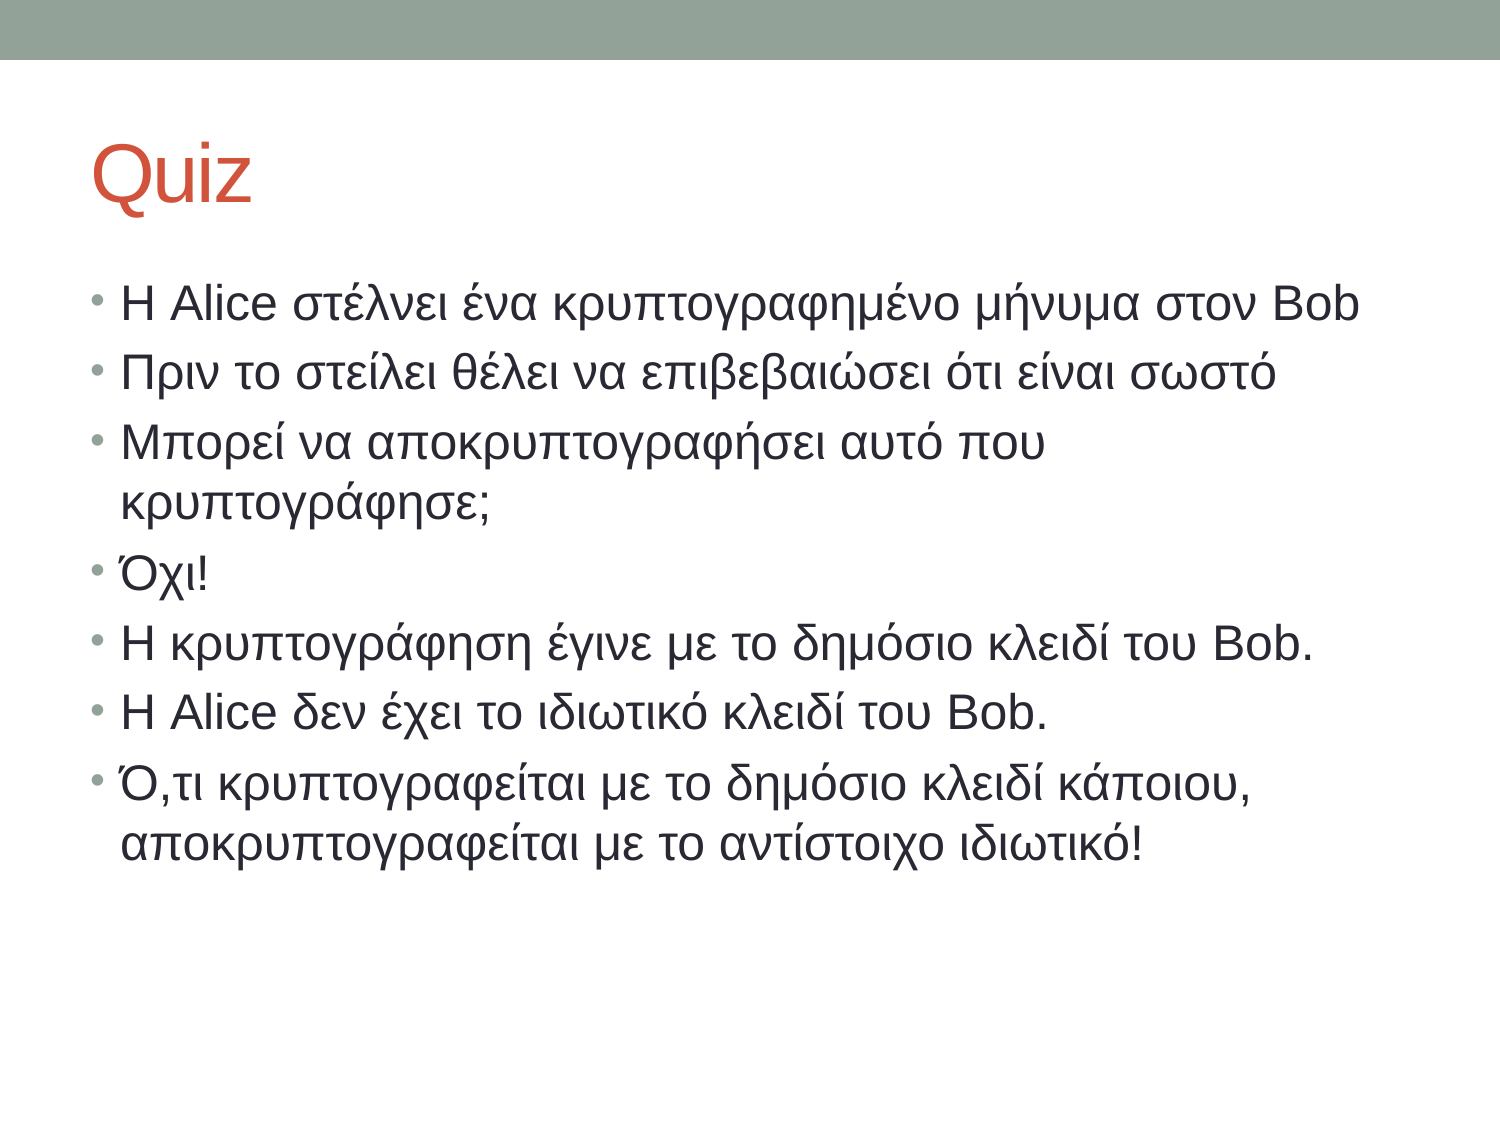

# Quiz
Η Alice στέλνει ένα κρυπτογραφημένο μήνυμα στον Bob
Πριν το στείλει θέλει να επιβεβαιώσει ότι είναι σωστό
Μπορεί να αποκρυπτογραφήσει αυτό που κρυπτογράφησε;
Όχι!
Η κρυπτογράφηση έγινε με το δημόσιο κλειδί του Bob.
Η Alice δεν έχει το ιδιωτικό κλειδί του Bob.
Ό,τι κρυπτογραφείται με το δημόσιο κλειδί κάποιου, αποκρυπτογραφείται με το αντίστοιχο ιδιωτικό!